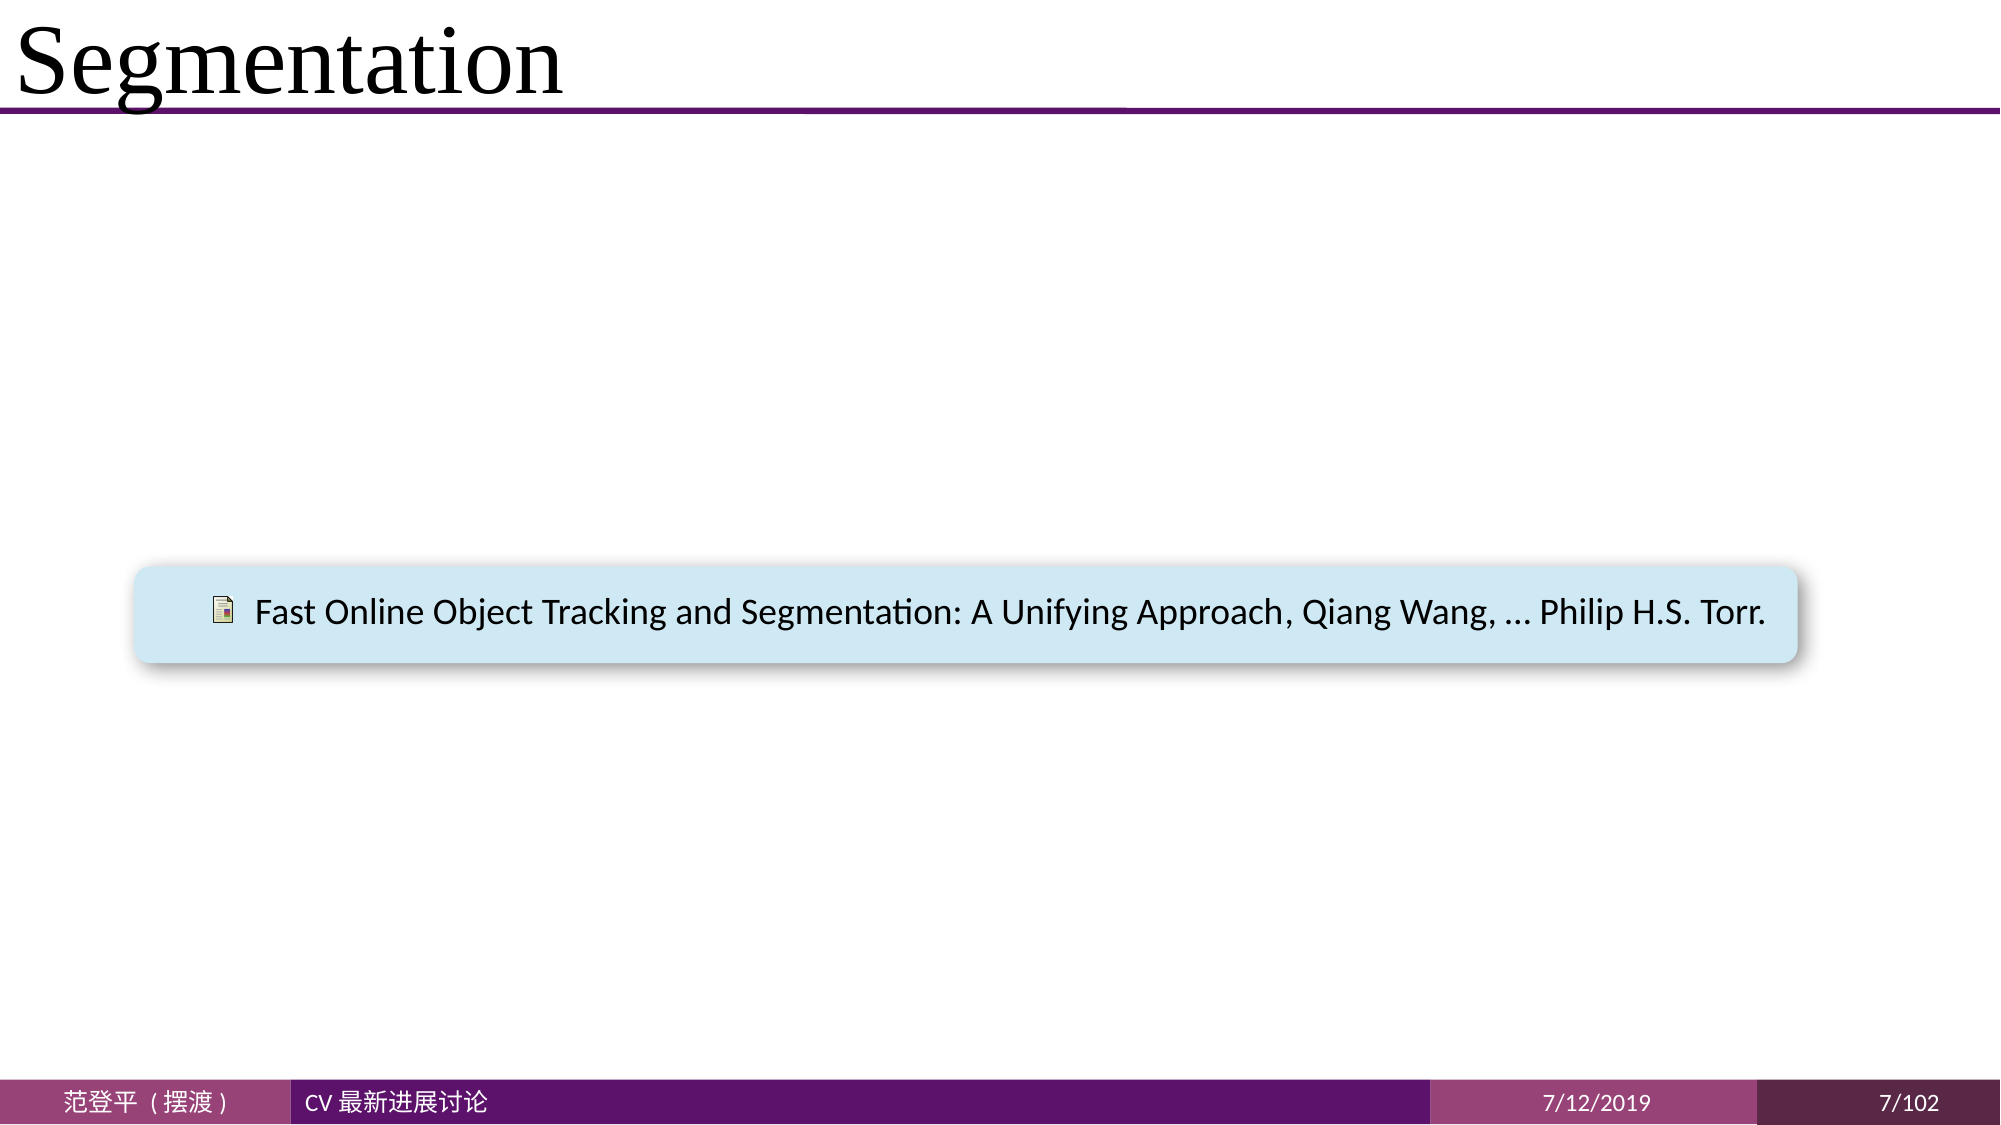

# Segmentation

Fast Online Object Tracking and Segmentation: A Unifying Approach, Qiang Wang, … Philip H.S. Torr.